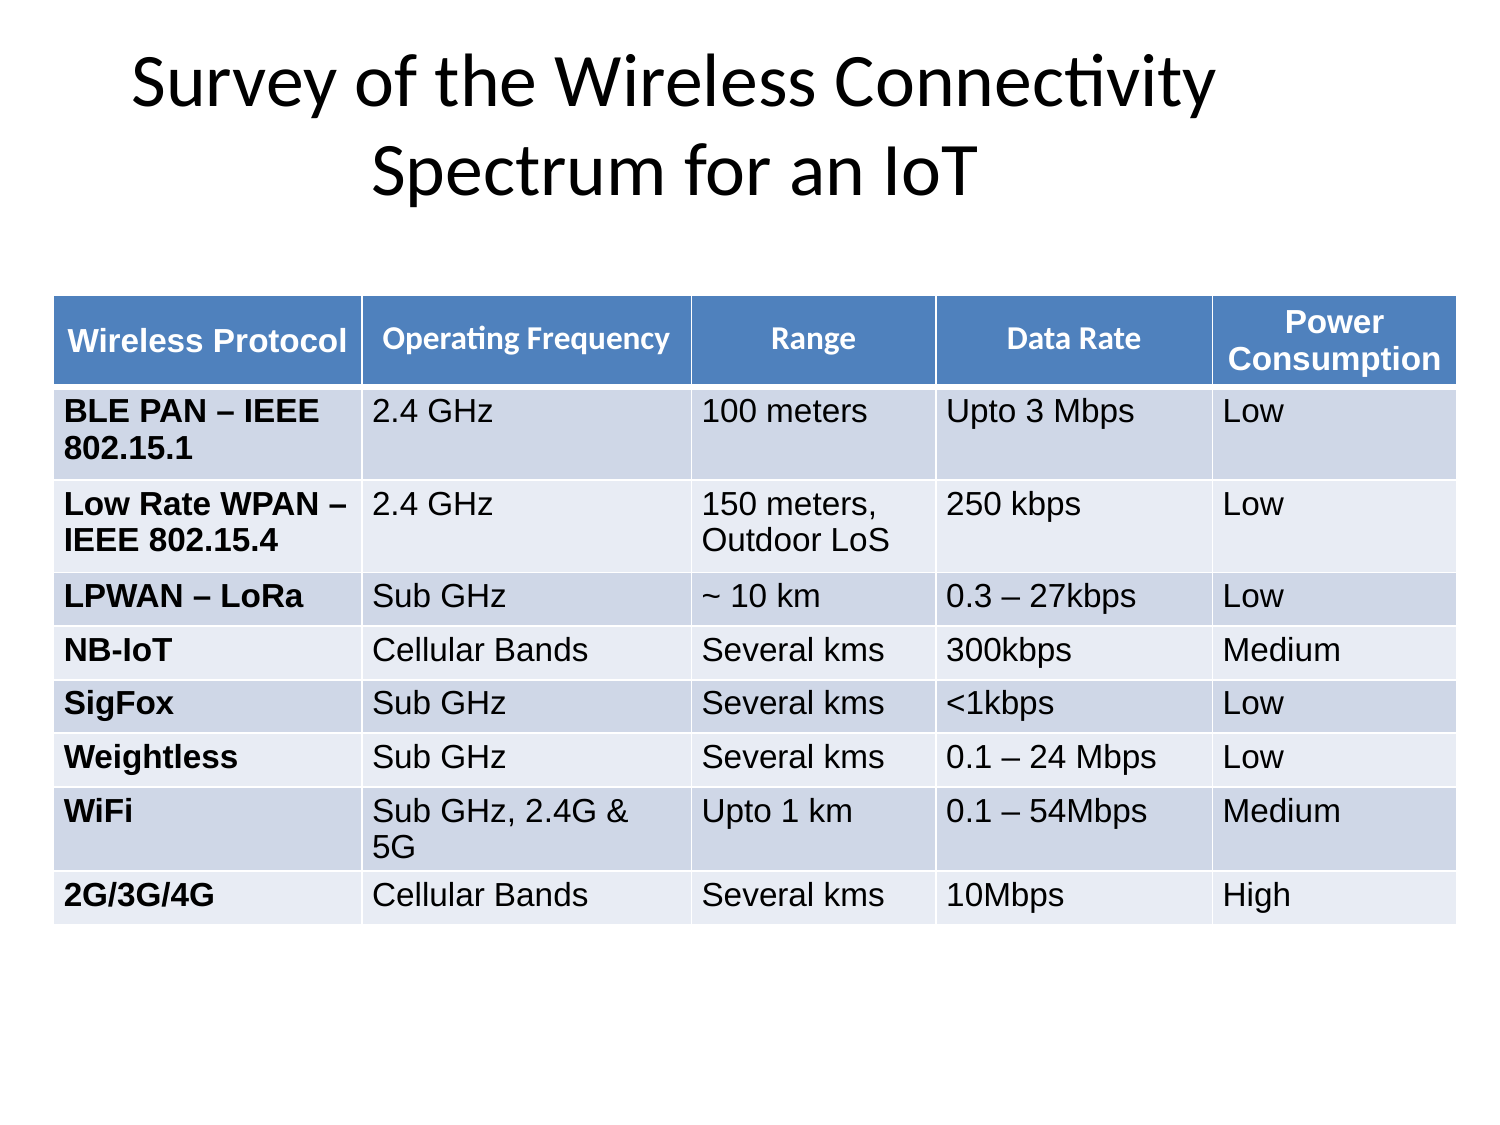

# Survey of the Wireless Connectivity Spectrum for an IoT
| Wireless Protocol | Operating Frequency | Range | Data Rate | Power Consumption |
| --- | --- | --- | --- | --- |
| BLE PAN – IEEE 802.15.1 | 2.4 GHz | 100 meters | Upto 3 Mbps | Low |
| Low Rate WPAN – IEEE 802.15.4 | 2.4 GHz | 150 meters, Outdoor LoS | 250 kbps | Low |
| LPWAN – LoRa | Sub GHz | ~ 10 km | 0.3 – 27kbps | Low |
| NB-IoT | Cellular Bands | Several kms | 300kbps | Medium |
| SigFox | Sub GHz | Several kms | <1kbps | Low |
| Weightless | Sub GHz | Several kms | 0.1 – 24 Mbps | Low |
| WiFi | Sub GHz, 2.4G & 5G | Upto 1 km | 0.1 – 54Mbps | Medium |
| 2G/3G/4G | Cellular Bands | Several kms | 10Mbps | High |